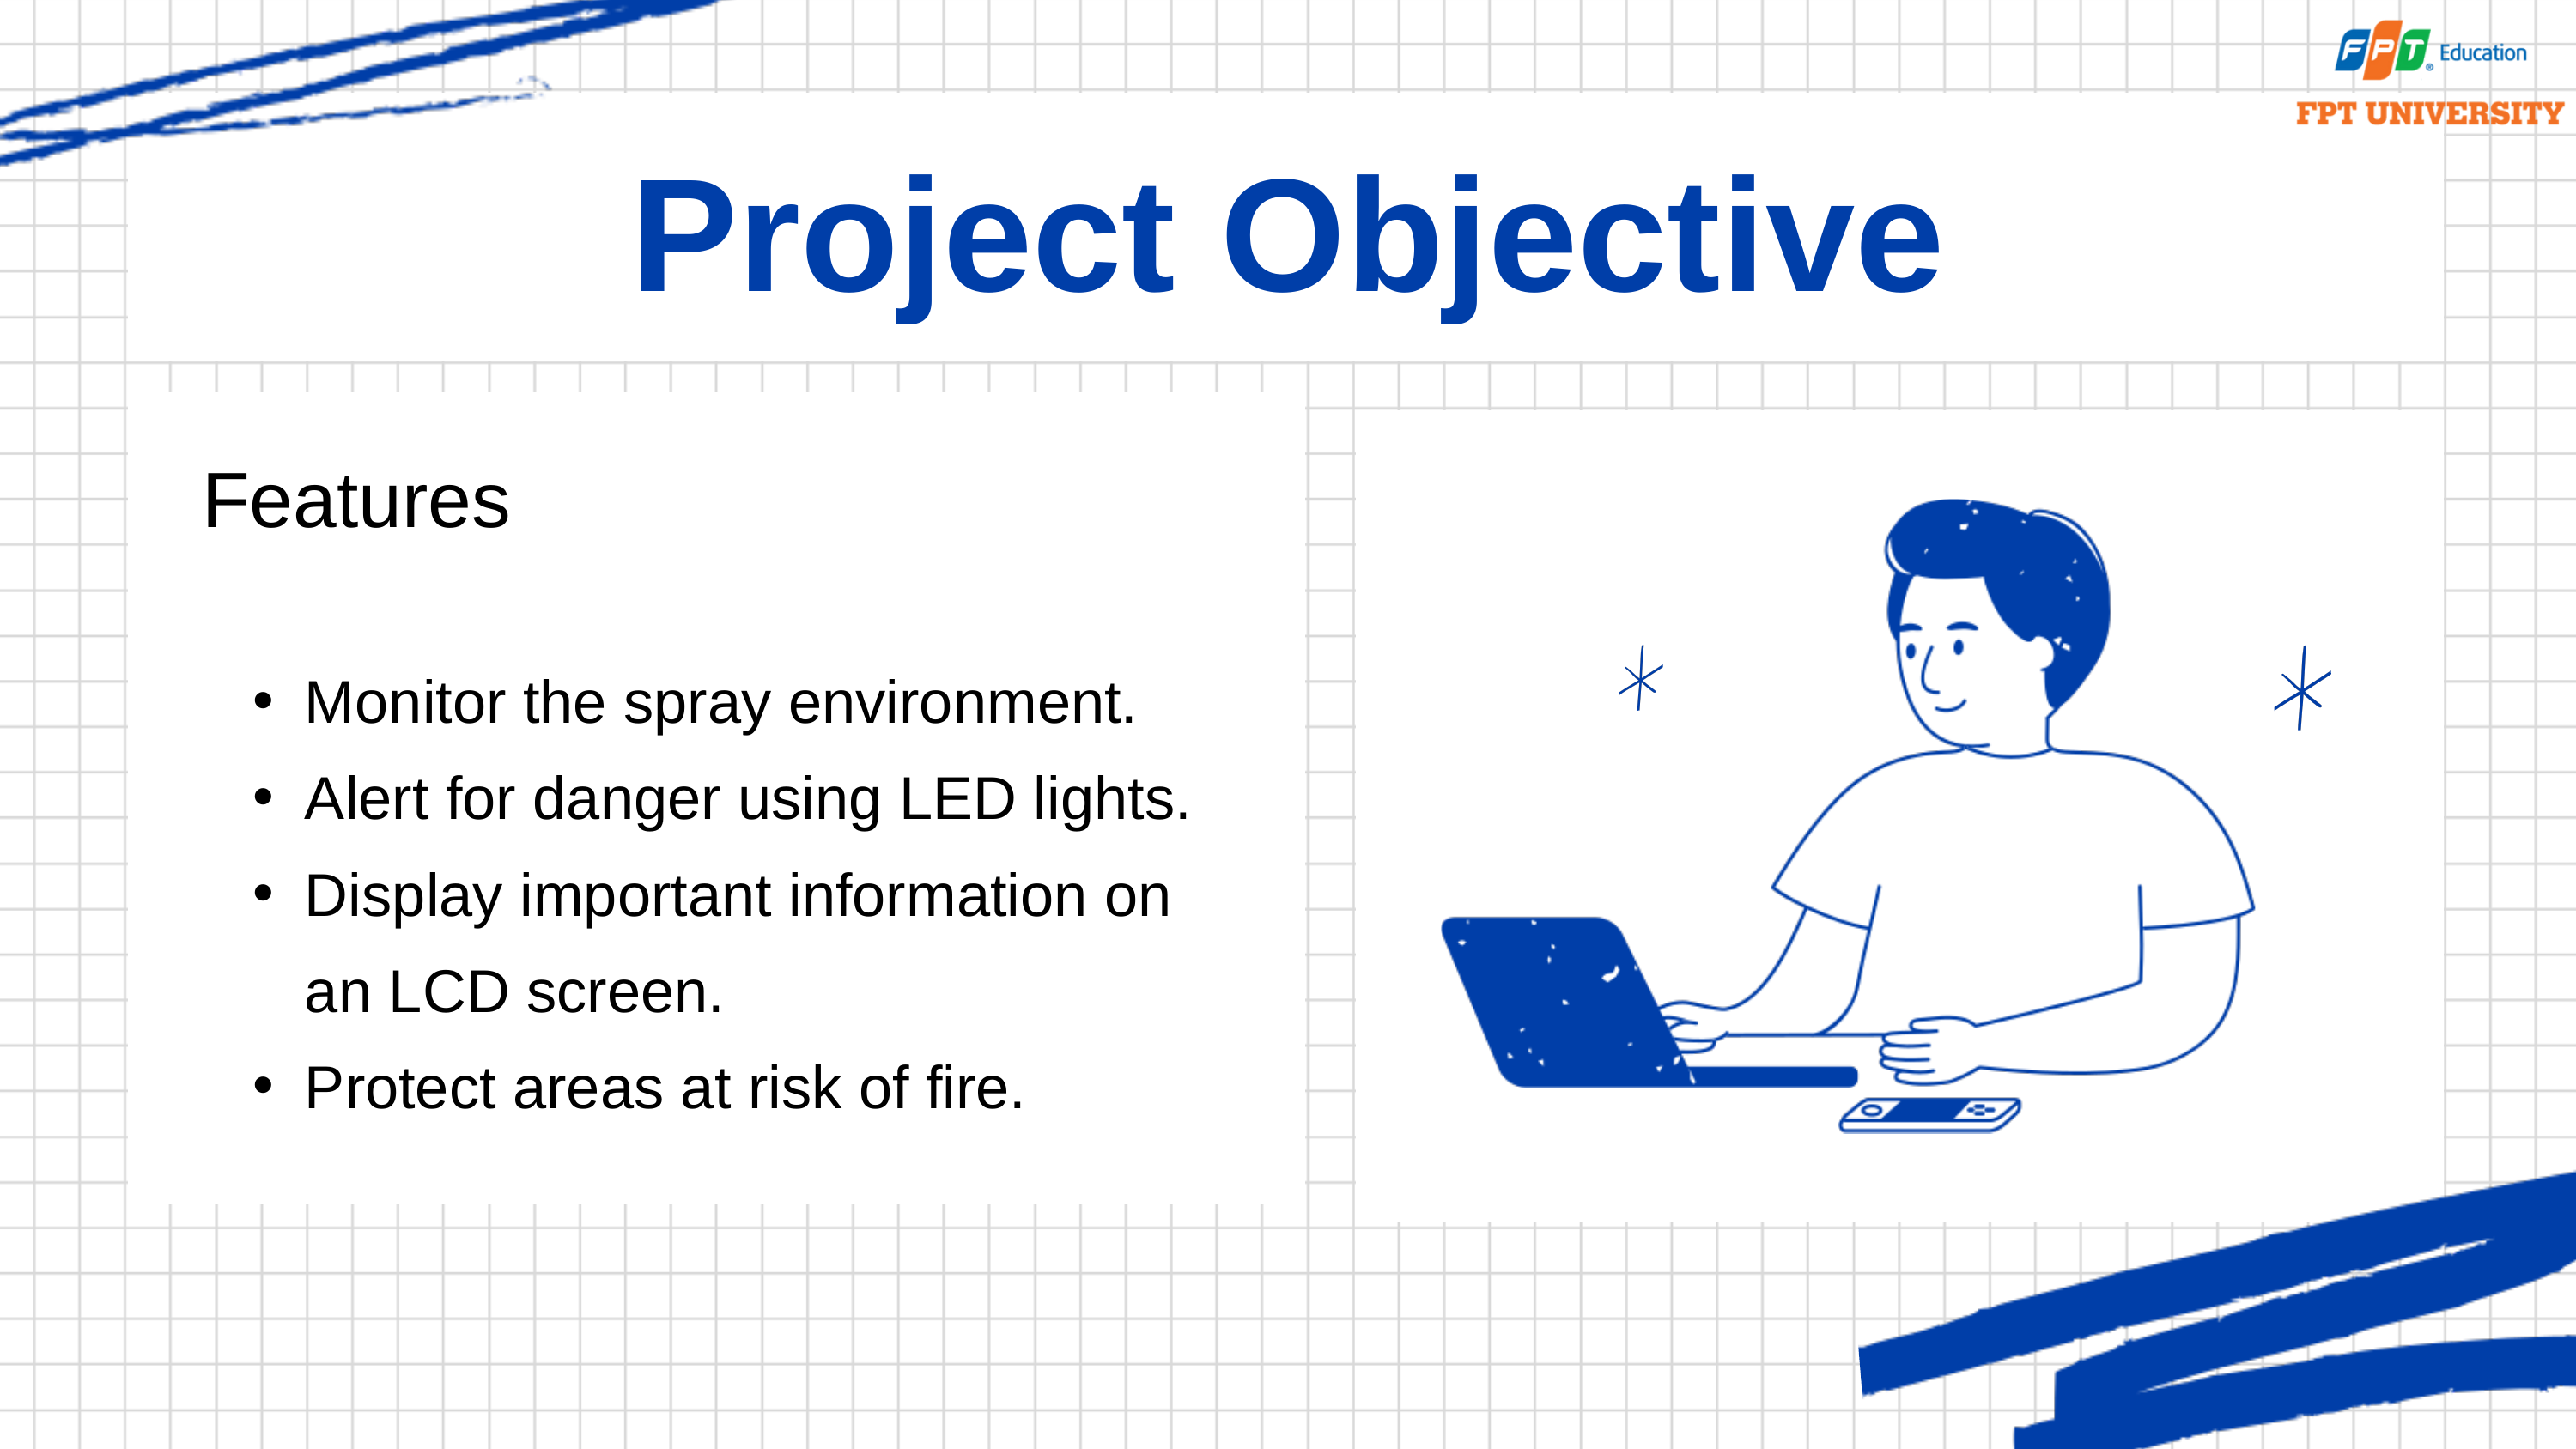

Project Objective

Features

Monitor the spray environment.
Alert for danger using LED lights.
Display important information on an LCD screen.
Protect areas at risk of fire.